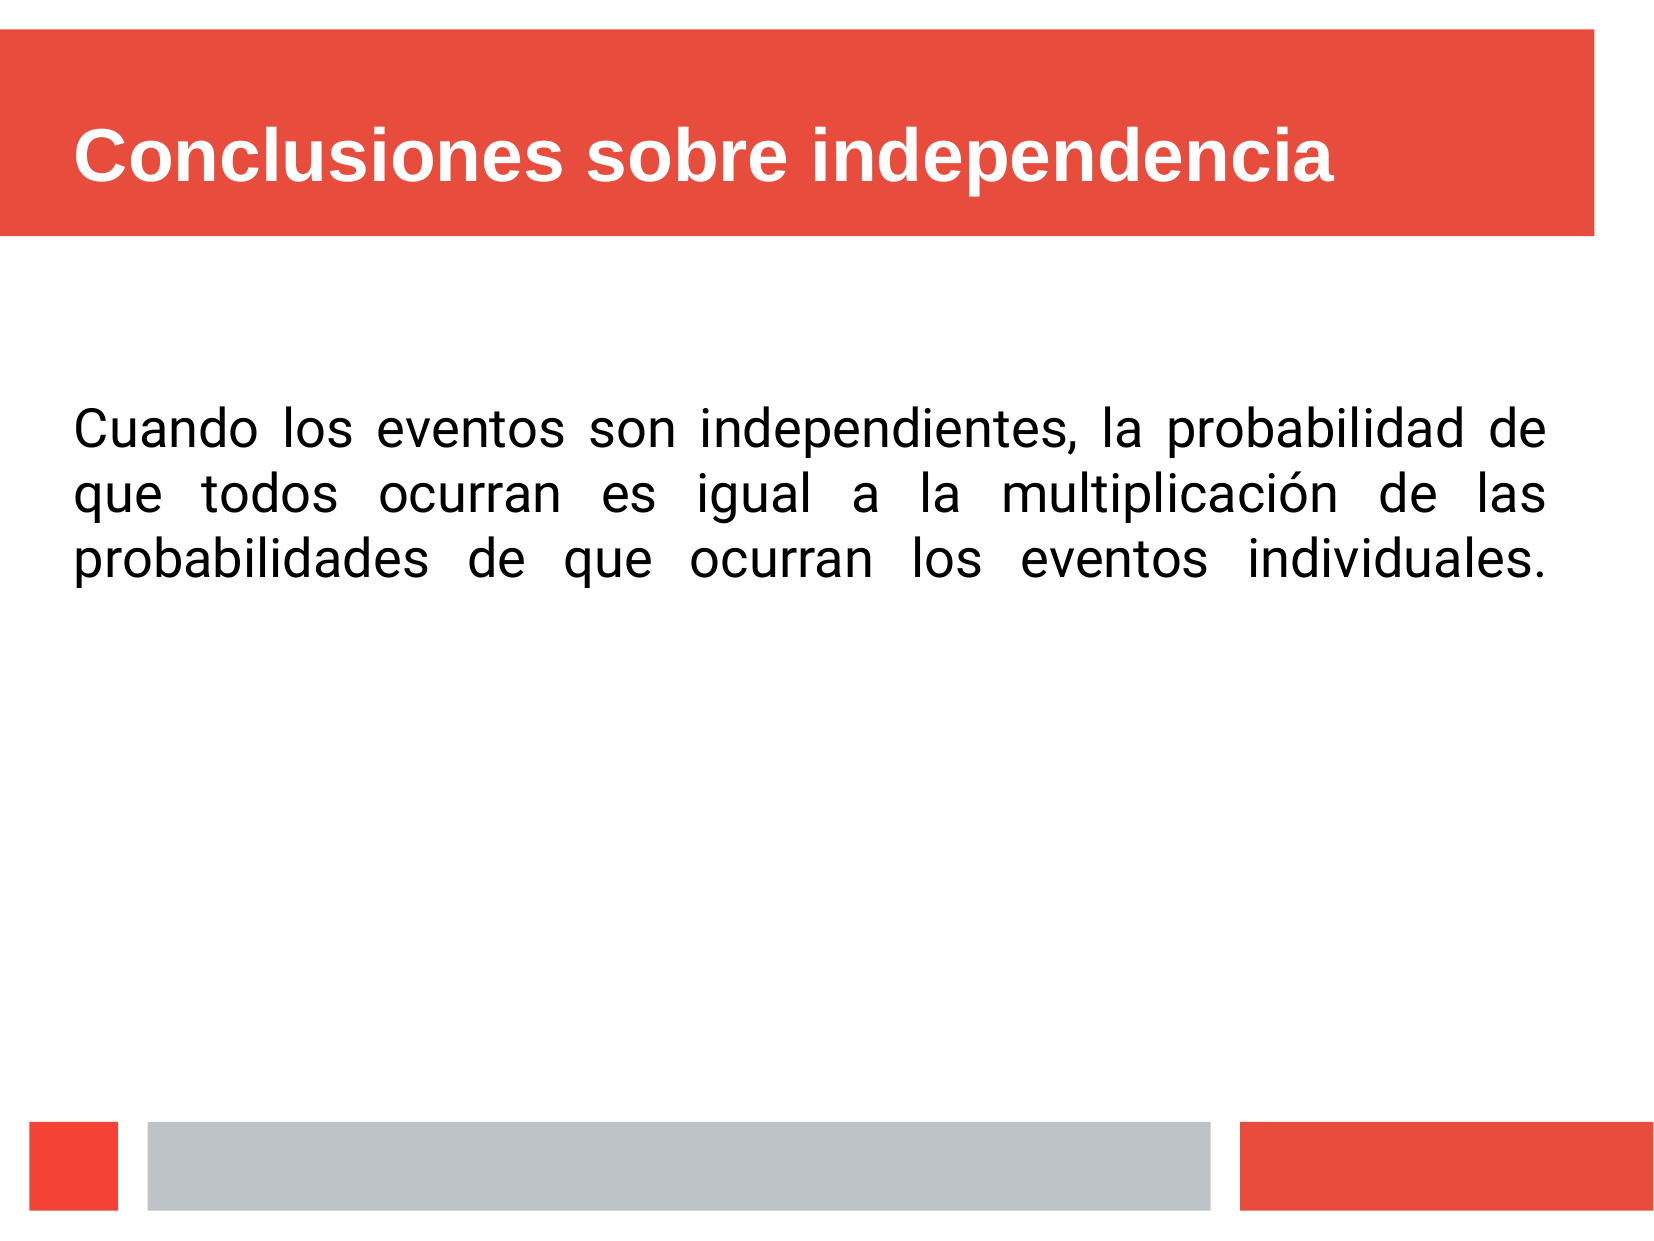

# Conclusiones sobre independencia

Cuando los eventos son independientes, la probabilidad de que todos ocurran es igual a la multiplicación de las probabilidades de que ocurran los eventos individuales.